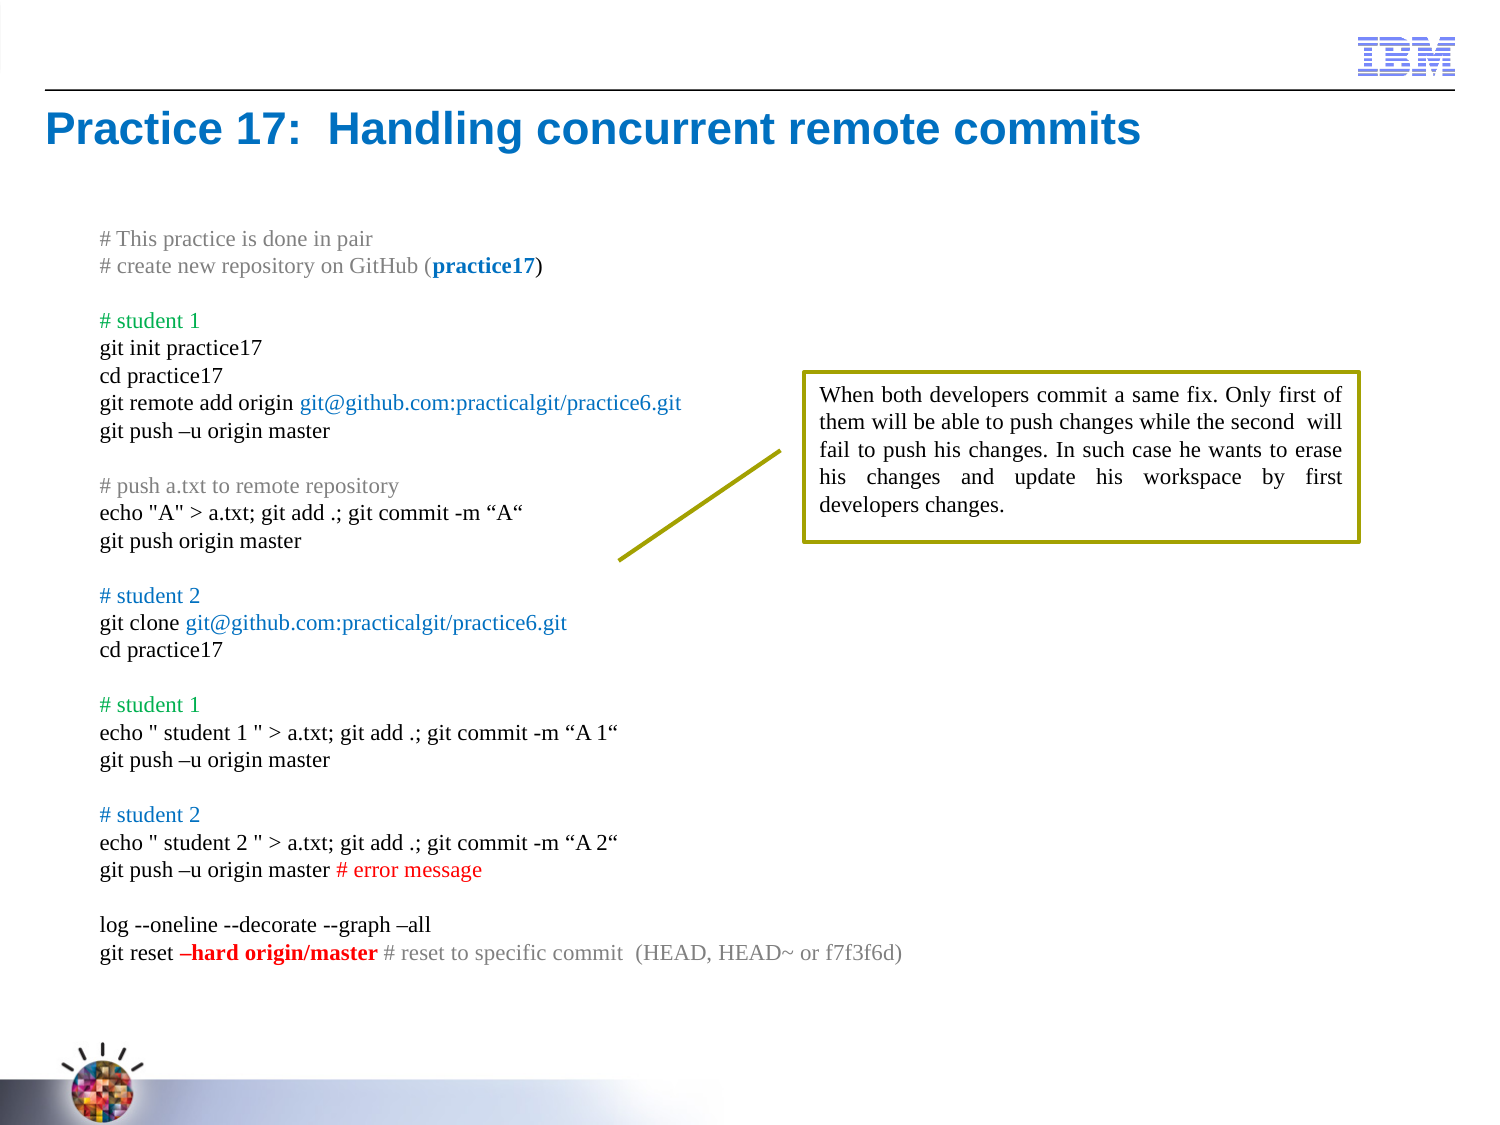

Practice 17:  Handling concurrent remote commits
# This practice is done in pair
# create new repository on GitHub (practice17)

# student 1
git init practice17
cd practice17
git remote add origin git@github.com:practicalgit/practice6.git
git push –u origin master

# push a.txt to remote repository
echo "A" > a.txt; git add .; git commit -m “A“
git push origin master

# student 2
git clone git@github.com:practicalgit/practice6.git
cd practice17

# student 1
echo " student 1 " > a.txt; git add .; git commit -m “A 1“
git push –u origin master

# student 2
echo " student 2 " > a.txt; git add .; git commit -m “A 2“
git push –u origin master # error message

log --oneline --decorate --graph –all
git reset –hard origin/master # reset to specific commit  (HEAD, HEAD~ or f7f3f6d)

When both developers commit a same fix. Only first of them will be able to push changes while the second  will fail to push his changes. In such case he wants to erase his changes and update his workspace by first developers changes.